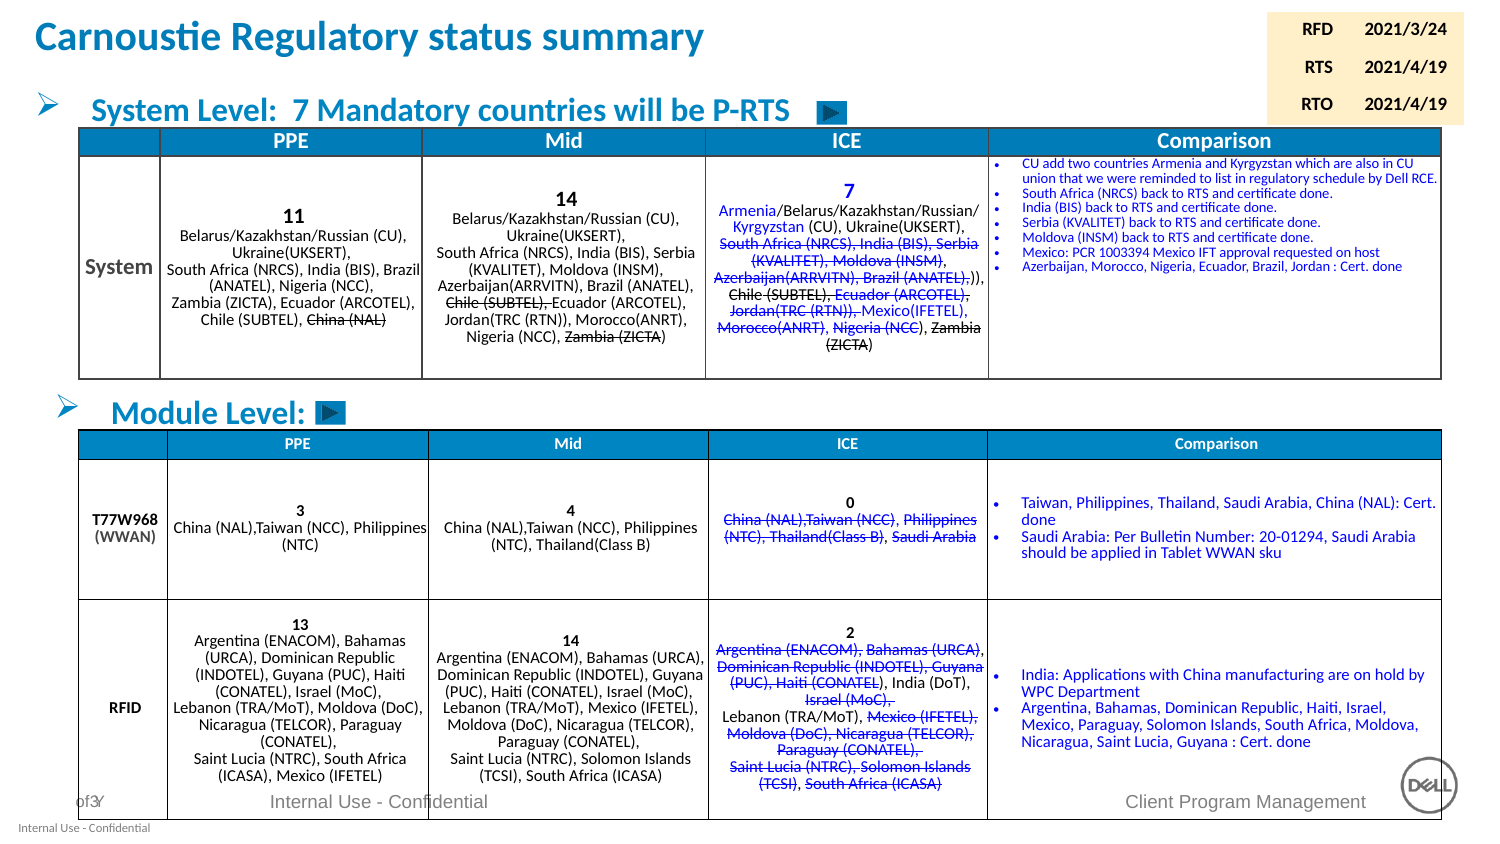

# Carnoustie Regulatory status summary
| RFD | 2021/3/24 |
| --- | --- |
| RTS | 2021/4/19 |
| RTO | 2021/4/19 |
System Level:  7 Mandatory countries will be P-RTS

|  | PPE | Mid | ICE | Comparison |
| --- | --- | --- | --- | --- |
| System | 11 Belarus/Kazakhstan/Russian (CU), Ukraine(UKSERT), South Africa (NRCS), India (BIS), Brazil (ANATEL), Nigeria (NCC), Zambia (ZICTA), Ecuador (ARCOTEL), Chile (SUBTEL), China (NAL) | 14 Belarus/Kazakhstan/Russian (CU), Ukraine(UKSERT), South Africa (NRCS), India (BIS), Serbia (KVALITET), Moldova (INSM), Azerbaijan(ARRVITN), Brazil (ANATEL), Chile (SUBTEL), Ecuador (ARCOTEL), Jordan(TRC (RTN)), Morocco(ANRT), Nigeria (NCC), Zambia (ZICTA) | 7 Armenia/Belarus/Kazakhstan/Russian/Kyrgyzstan (CU), Ukraine(UKSERT), South Africa (NRCS), India (BIS), Serbia (KVALITET), Moldova (INSM), Azerbaijan(ARRVITN), Brazil (ANATEL),)), Chile (SUBTEL), Ecuador (ARCOTEL), Jordan(TRC (RTN)), Mexico(IFETEL), Morocco(ANRT), Nigeria (NCC), Zambia (ZICTA) | CU add two countries Armenia and Kyrgyzstan which are also in CU union that we were reminded to list in regulatory schedule by Dell RCE. South Africa (NRCS) back to RTS and certificate done. India (BIS) back to RTS and certificate done. Serbia (KVALITET) back to RTS and certificate done. Moldova (INSM) back to RTS and certificate done. Mexico: PCR 1003394 Mexico IFT approval requested on host Azerbaijan, Morocco, Nigeria, Ecuador, Brazil, Jordan : Cert. done |
Module Level:

|  | PPE | Mid | ICE | Comparison |
| --- | --- | --- | --- | --- |
| T77W968 (WWAN) | 3 China (NAL),Taiwan (NCC), Philippines (NTC) | 4 China (NAL),Taiwan (NCC), Philippines (NTC), Thailand(Class B) | 0 China (NAL),Taiwan (NCC), Philippines (NTC), Thailand(Class B), Saudi Arabia | Taiwan, Philippines, Thailand, Saudi Arabia, China (NAL): Cert. done Saudi Arabia: Per Bulletin Number: 20-01294, Saudi Arabia should be applied in Tablet WWAN sku |
| RFID | 13 Argentina (ENACOM), Bahamas (URCA), Dominican Republic (INDOTEL), Guyana (PUC), Haiti (CONATEL), Israel (MoC), Lebanon (TRA/MoT), Moldova (DoC), Nicaragua (TELCOR), Paraguay (CONATEL), Saint Lucia (NTRC), South Africa (ICASA), Mexico (IFETEL) | 14 Argentina (ENACOM), Bahamas (URCA), Dominican Republic (INDOTEL), Guyana (PUC), Haiti (CONATEL), Israel (MoC), Lebanon (TRA/MoT), Mexico (IFETEL), Moldova (DoC), Nicaragua (TELCOR), Paraguay (CONATEL), Saint Lucia (NTRC), Solomon Islands (TCSI), South Africa (ICASA) | 2 Argentina (ENACOM), Bahamas (URCA), Dominican Republic (INDOTEL), Guyana (PUC), Haiti (CONATEL), India (DoT), Israel (MoC), Lebanon (TRA/MoT), Mexico (IFETEL), Moldova (DoC), Nicaragua (TELCOR), Paraguay (CONATEL), Saint Lucia (NTRC), Solomon Islands (TCSI), South Africa (ICASA) | India: Applications with China manufacturing are on hold by WPC Department Argentina, Bahamas, Dominican Republic, Haiti, Israel, Mexico, Paraguay, Solomon Islands, South Africa, Moldova, Nicaragua, Saint Lucia, Guyana : Cert. done |